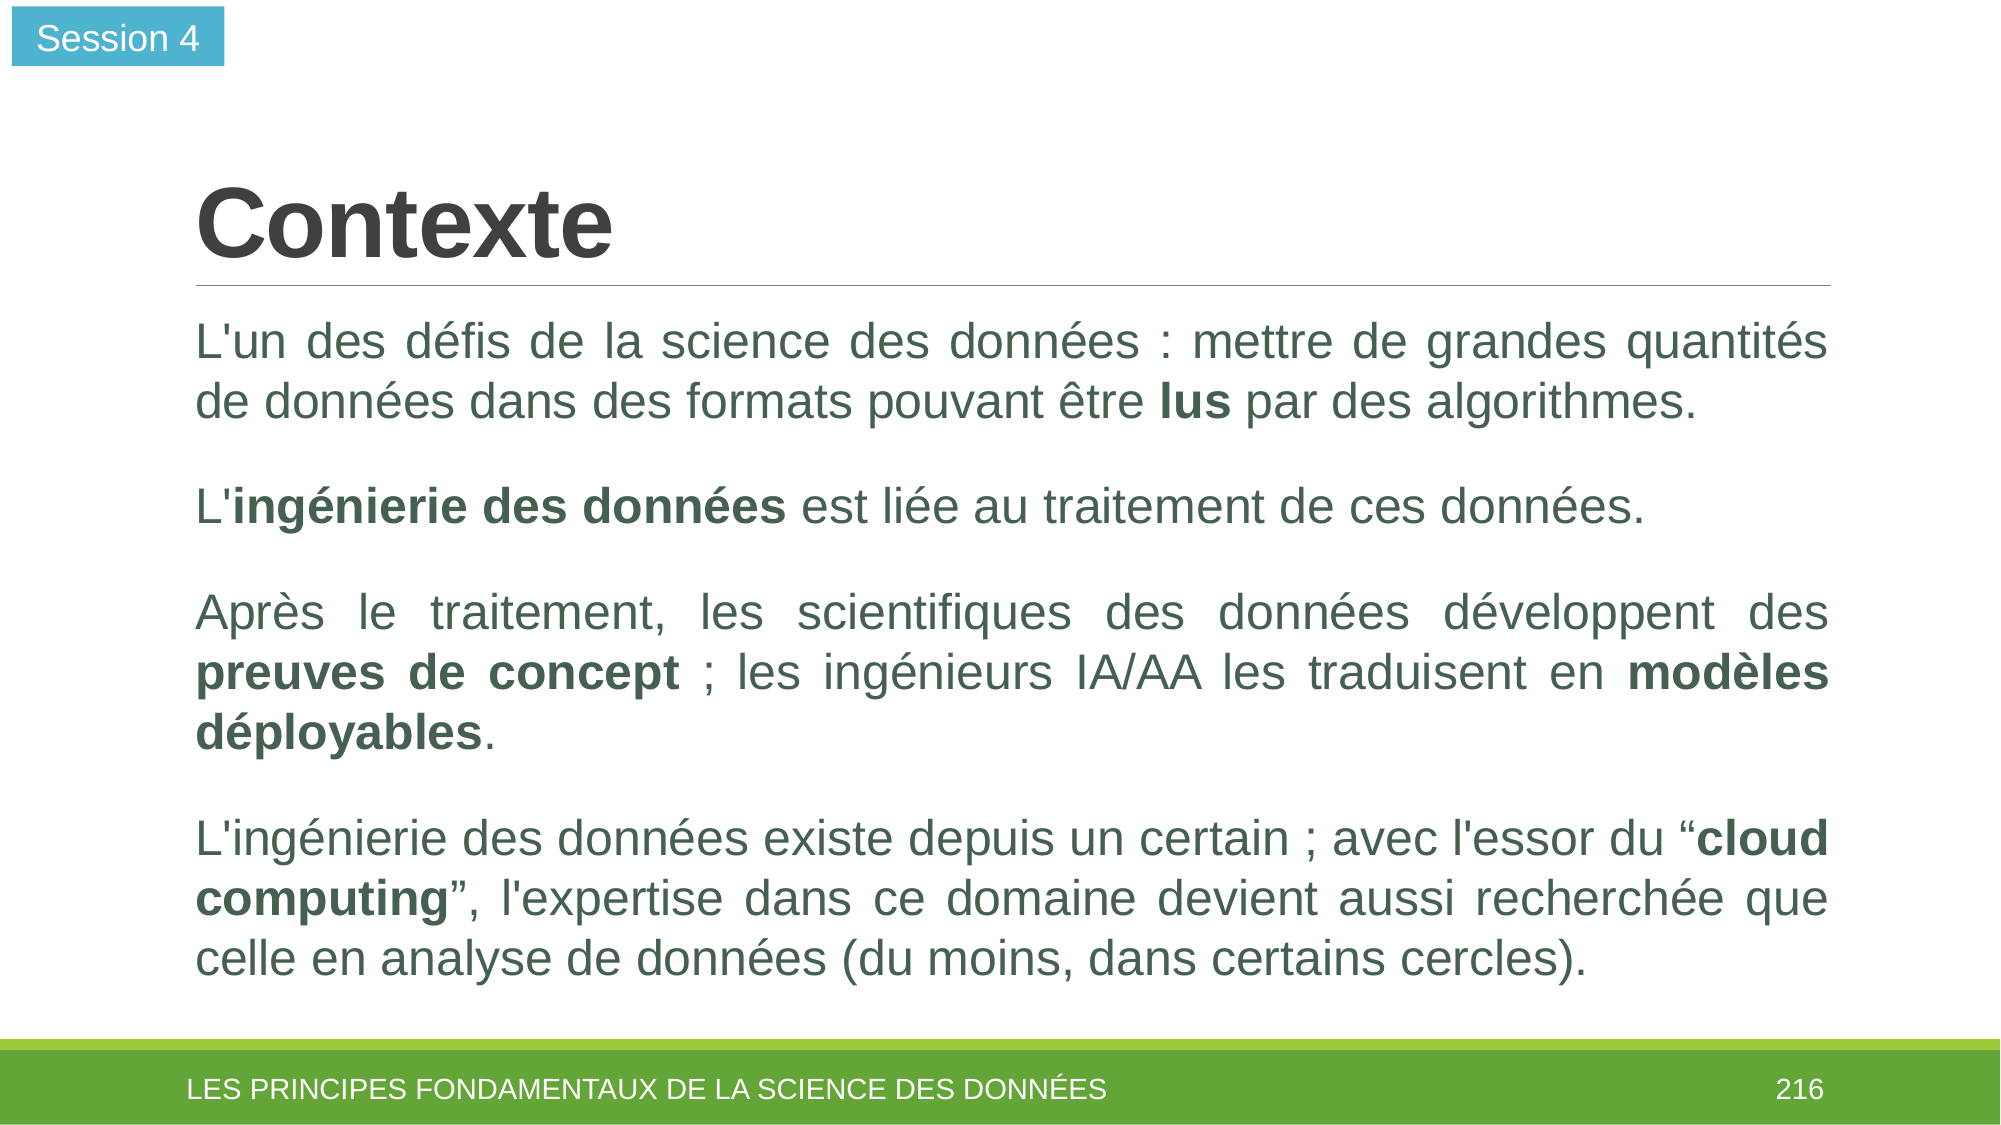

Session 4
# Contexte
L'un des défis de la science des données : mettre de grandes quantités de données dans des formats pouvant être lus par des algorithmes.
L'ingénierie des données est liée au traitement de ces données.
Après le traitement, les scientifiques des données développent des preuves de concept ; les ingénieurs IA/AA les traduisent en modèles déployables.
L'ingénierie des données existe depuis un certain ; avec l'essor du “cloud computing”, l'expertise dans ce domaine devient aussi recherchée que celle en analyse de données (du moins, dans certains cercles).
LES PRINCIPES FONDAMENTAUX DE LA SCIENCE DES DONNÉES
216